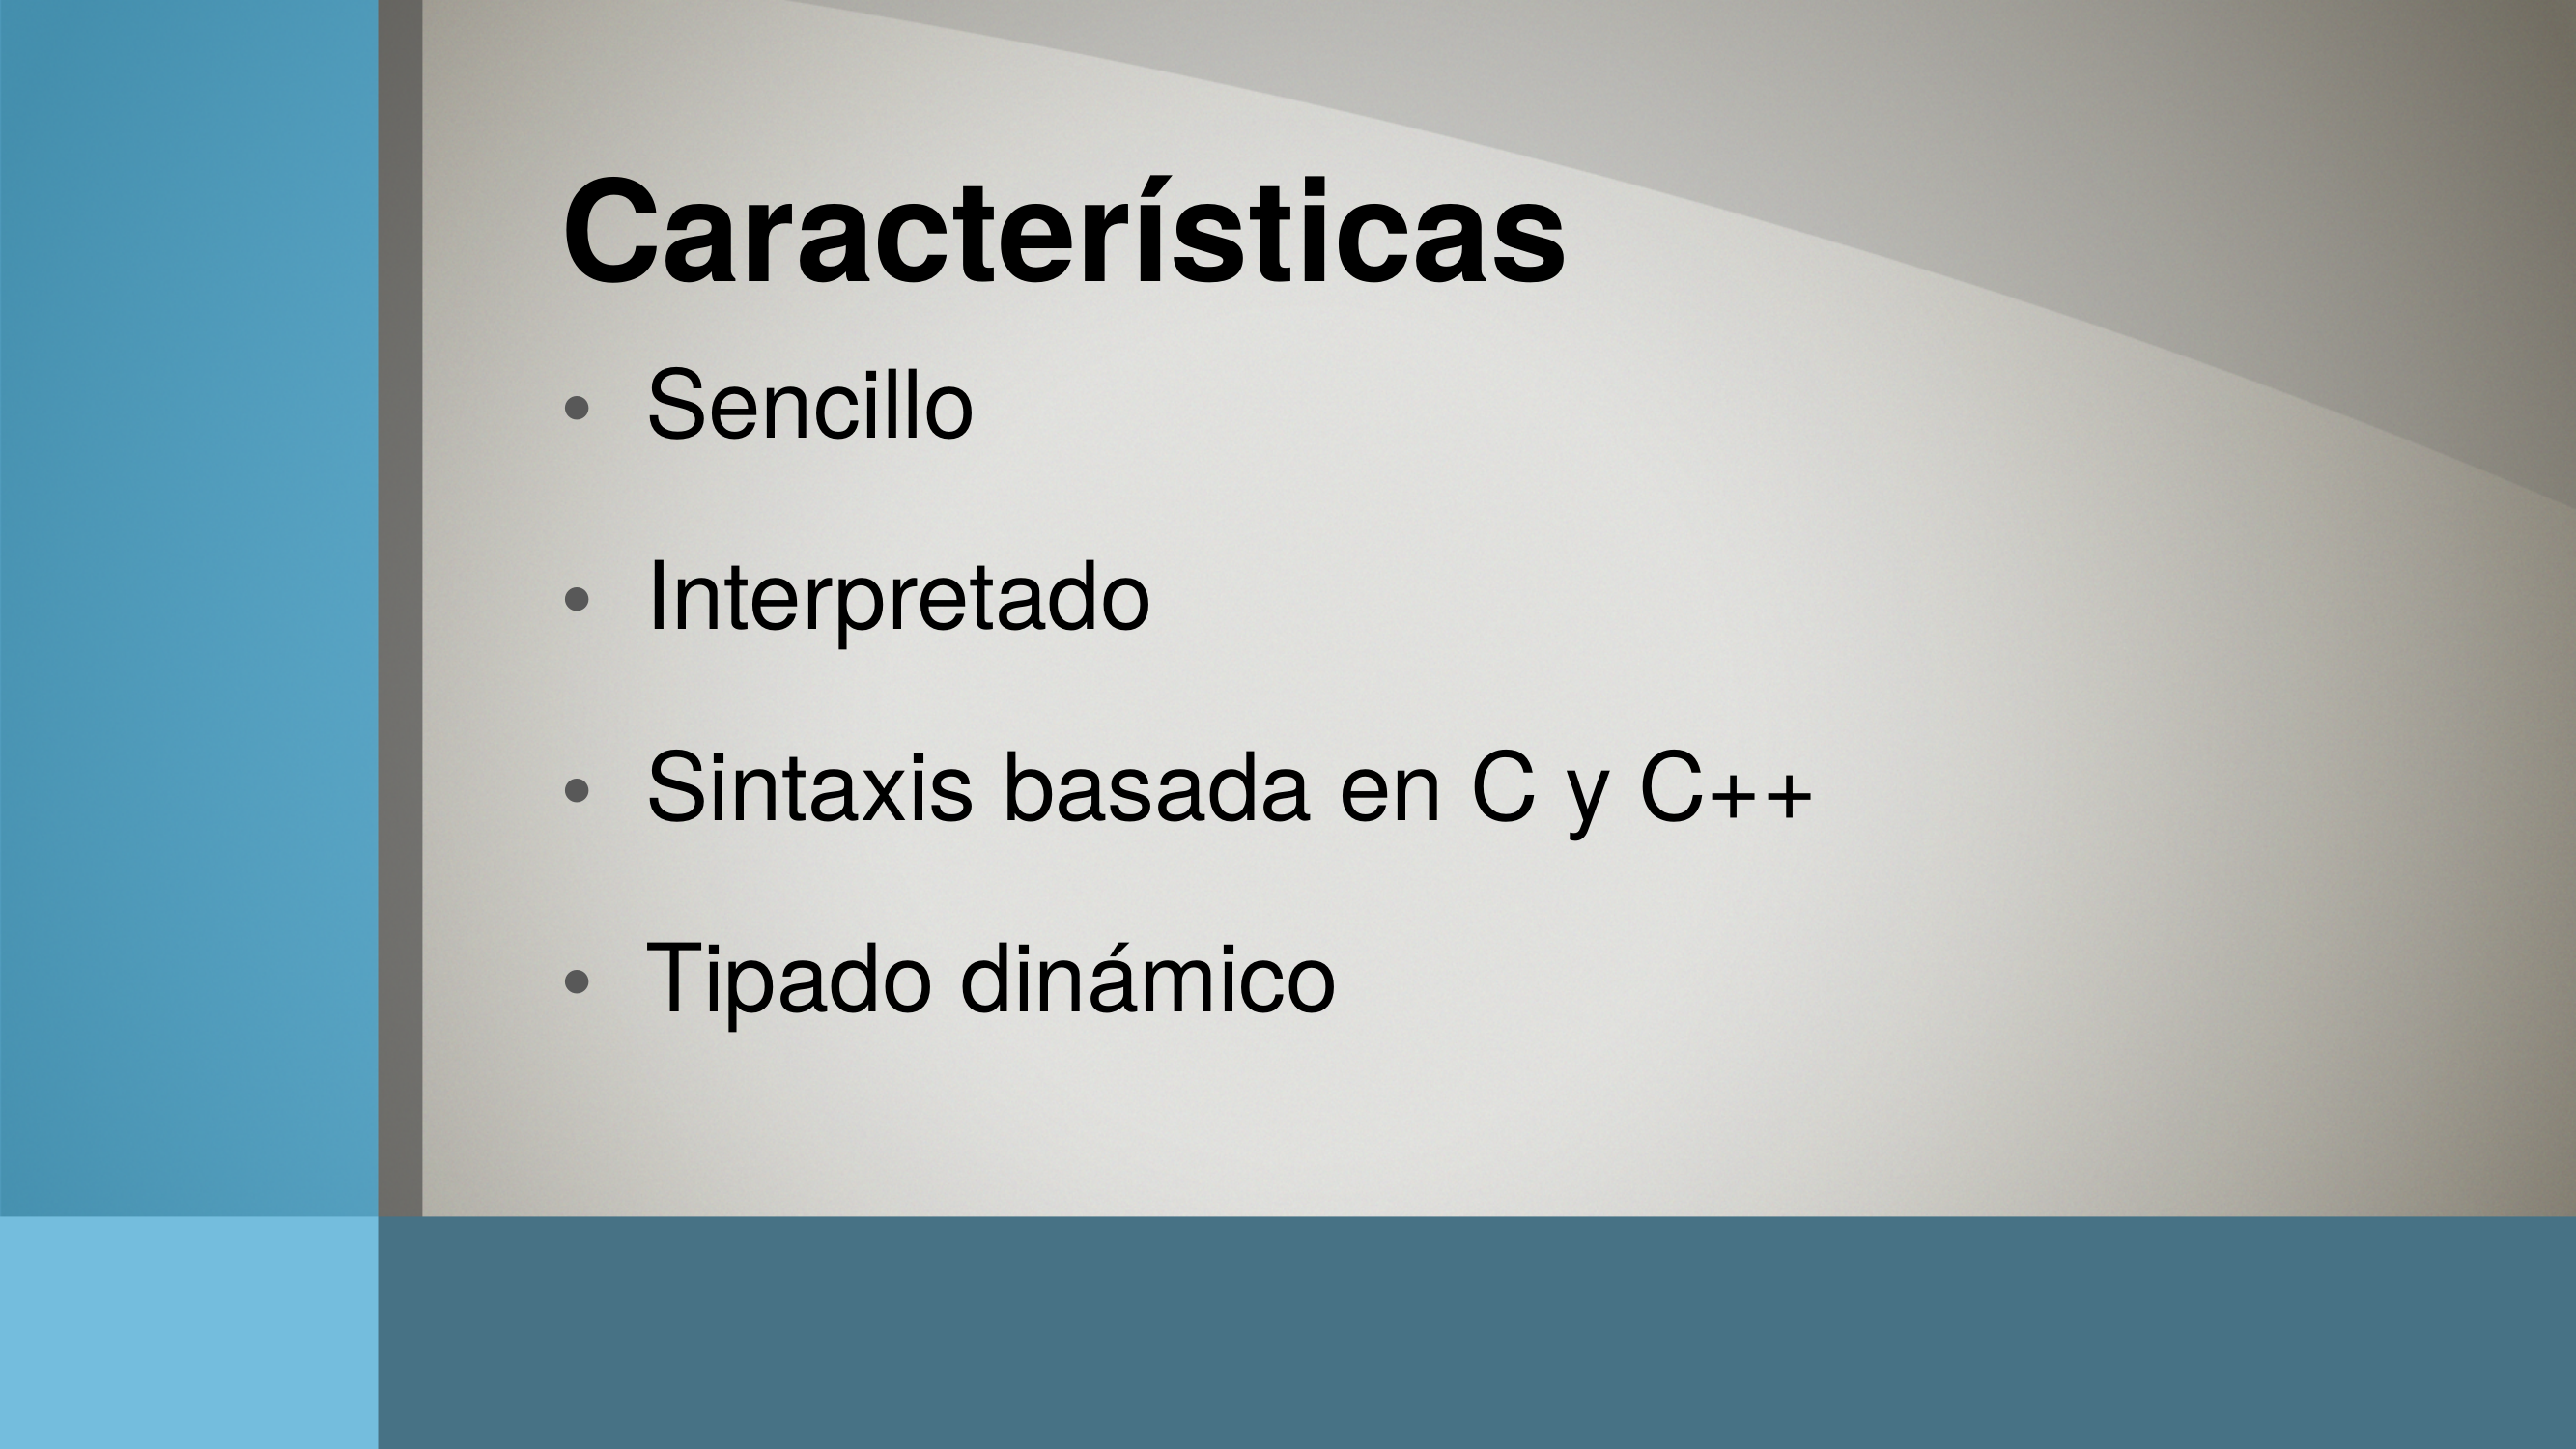

Características
Sencillo
Interpretado
Sintaxis basada en C y C++
Tipado dinámico